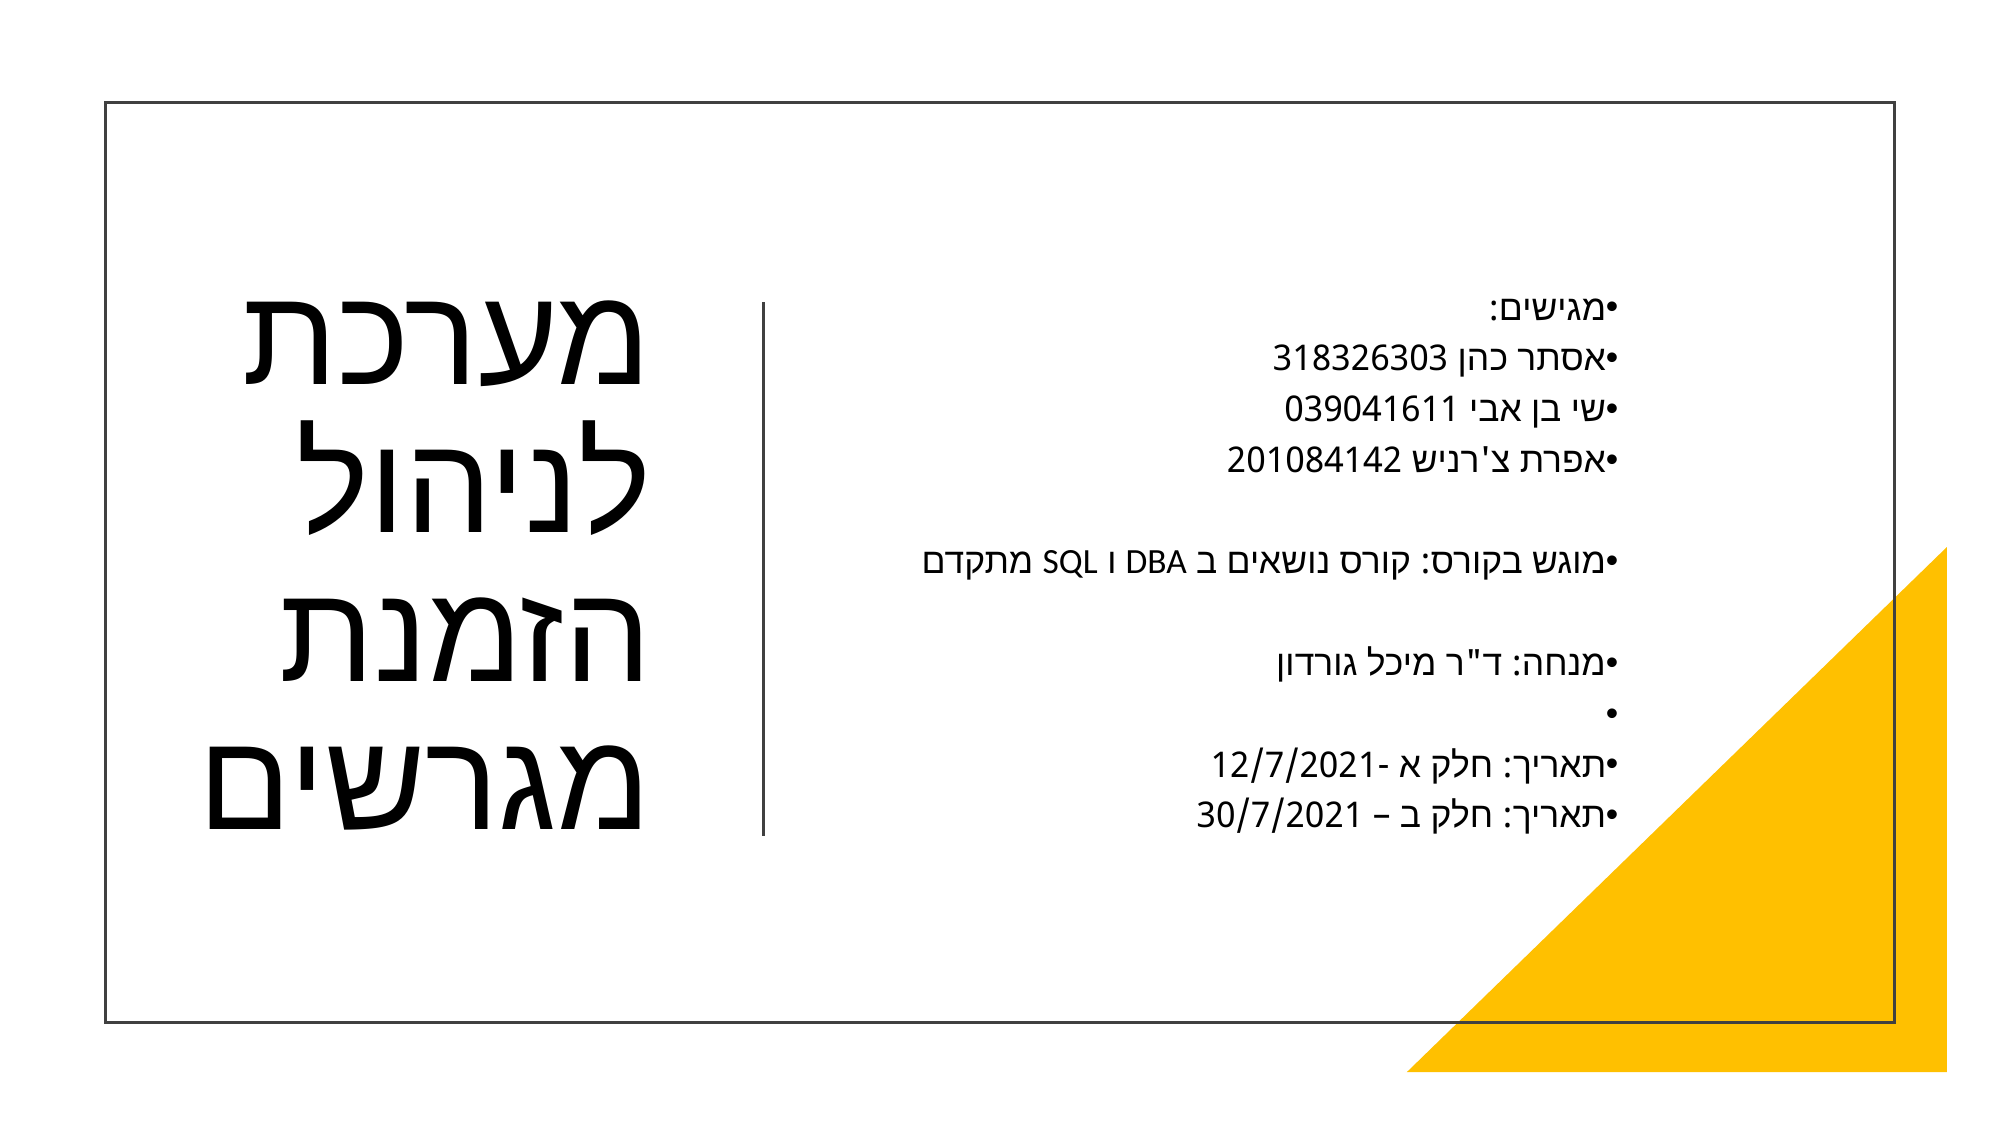

מערכת לניהול הזמנת מגרשים
מגישים:
אסתר כהן 318326303
שי בן אבי 039041611
אפרת צ'רניש 201084142

מוגש בקורס: קורס נושאים ב DBA ו SQL מתקדם

מנחה: ד"ר מיכל גורדון

תאריך: חלק א -12/7/2021
תאריך: חלק ב – 30/7/2021